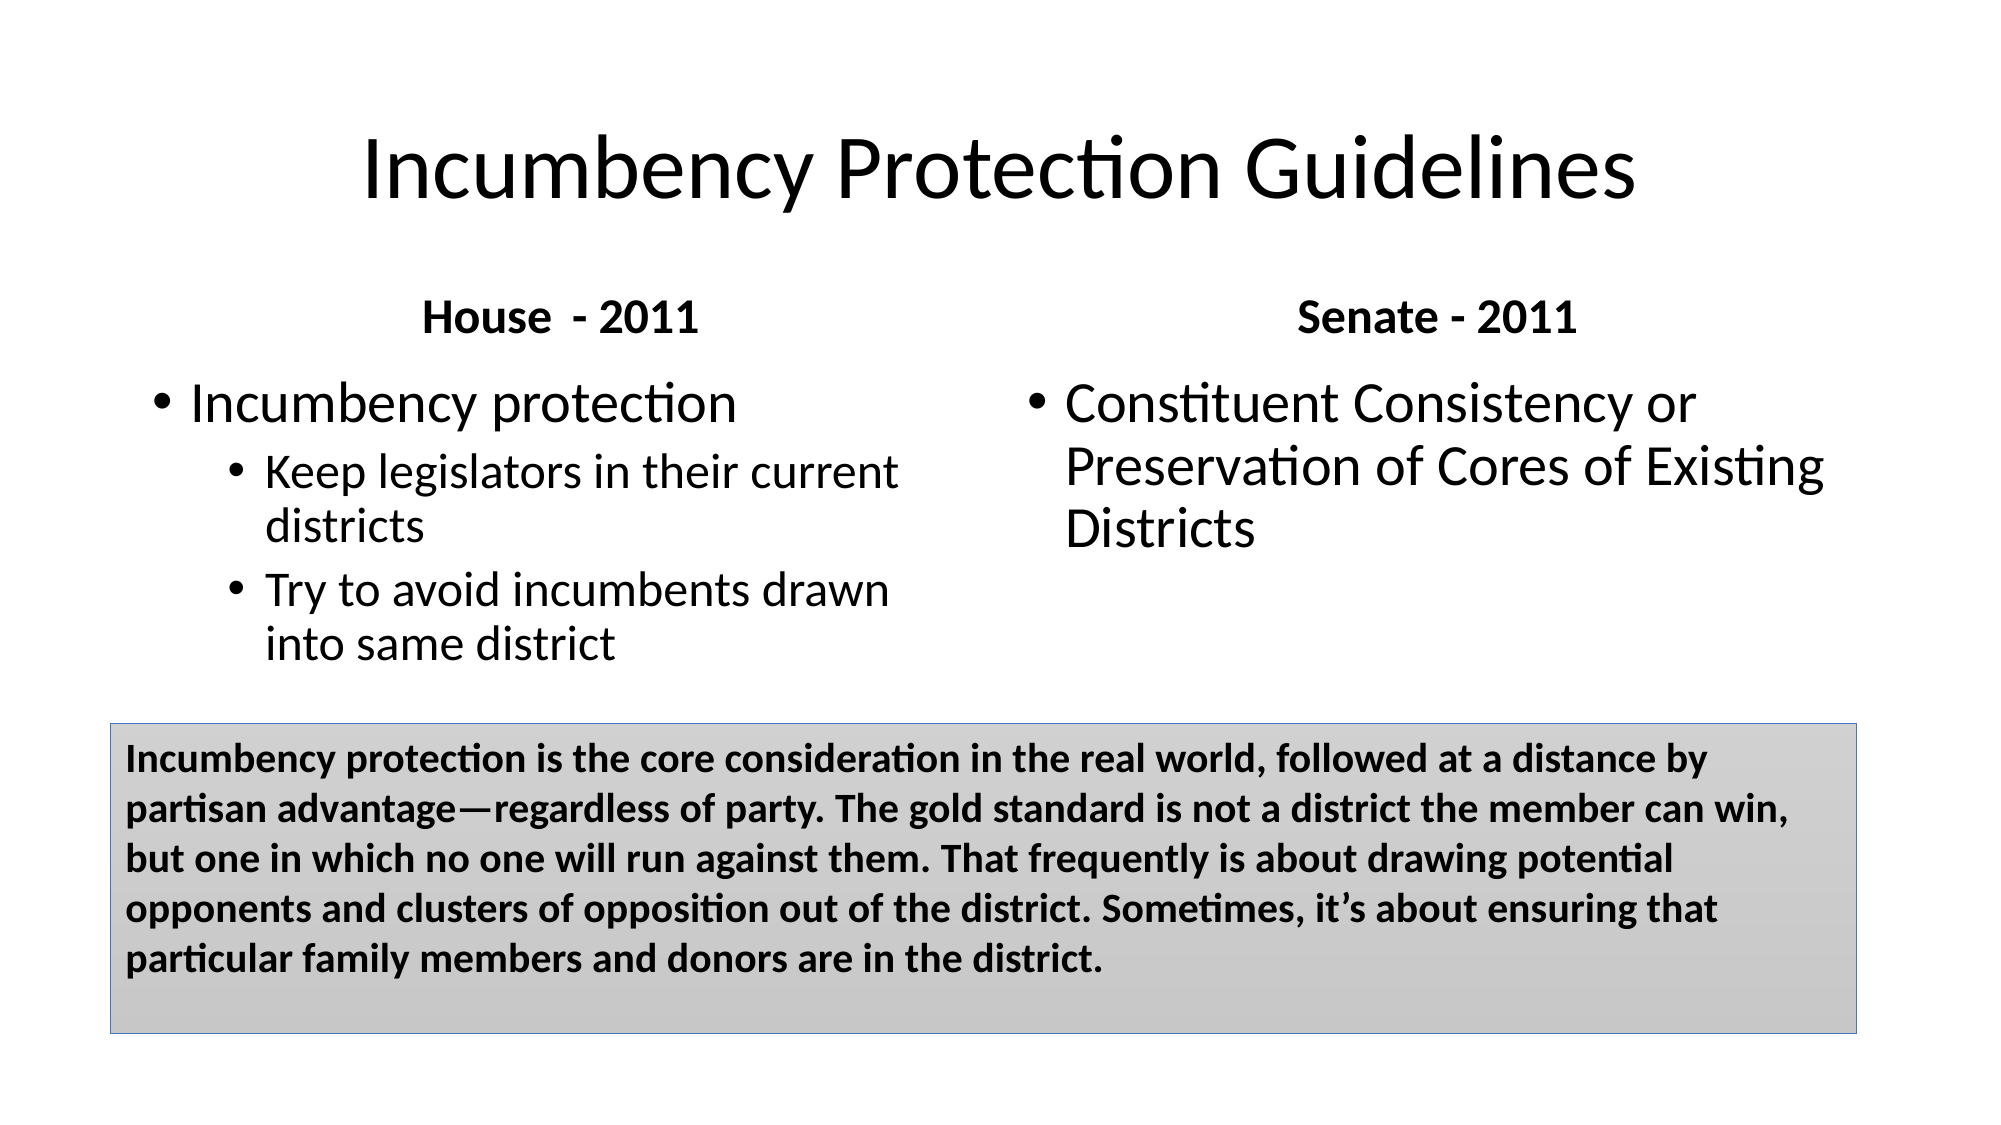

# Incumbency Protection Guidelines
House	- 2011
Senate - 2011
Incumbency protection
Keep legislators in their current districts
Try to avoid incumbents drawn into same district
Constituent Consistency or Preservation of Cores of Existing Districts

Incumbency protection is the core consideration in the real world, followed at a distance by partisan advantage—regardless of party. The gold standard is not a district the member can win, but one in which no one will run against them. That frequently is about drawing potential opponents and clusters of opposition out of the district. Sometimes, it’s about ensuring that particular family members and donors are in the district.